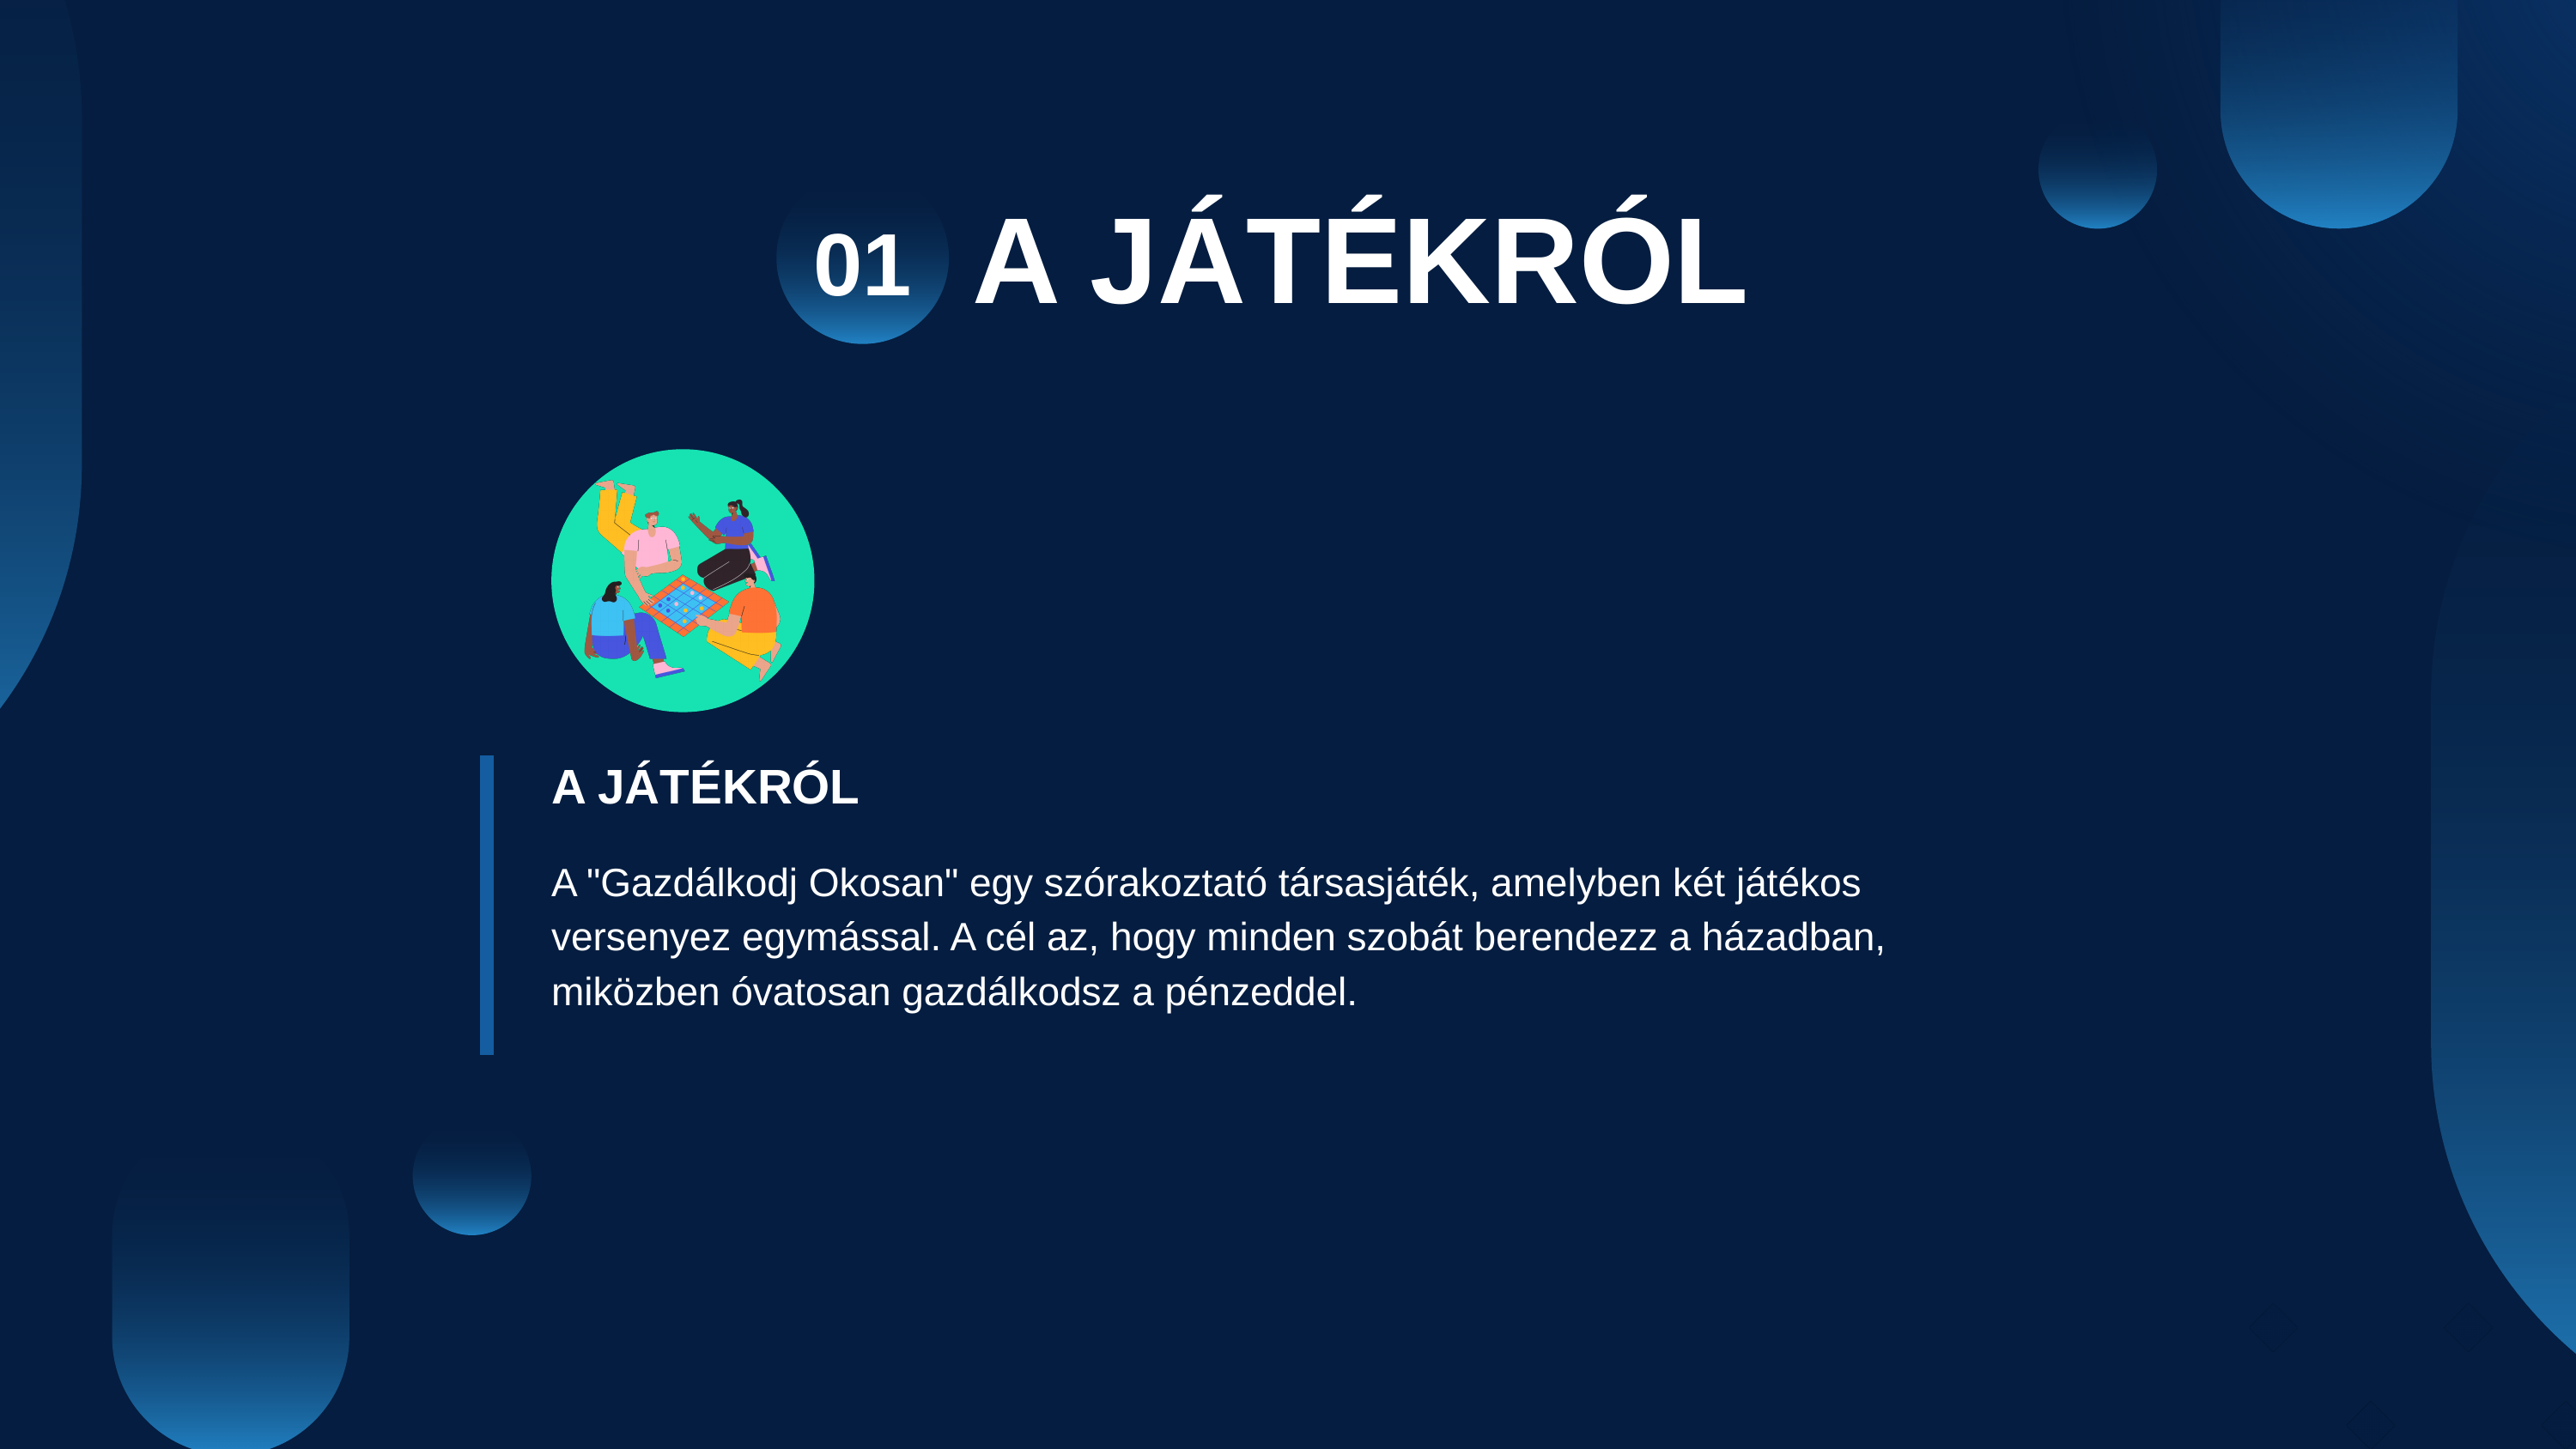

A JÁTÉKRÓL
01

A JÁTÉKRÓL

A "Gazdálkodj Okosan" egy szórakoztató társasjáték, amelyben két játékos versenyez egymással. A cél az, hogy minden szobát berendezz a házadban, miközben óvatosan gazdálkodsz a pénzeddel.